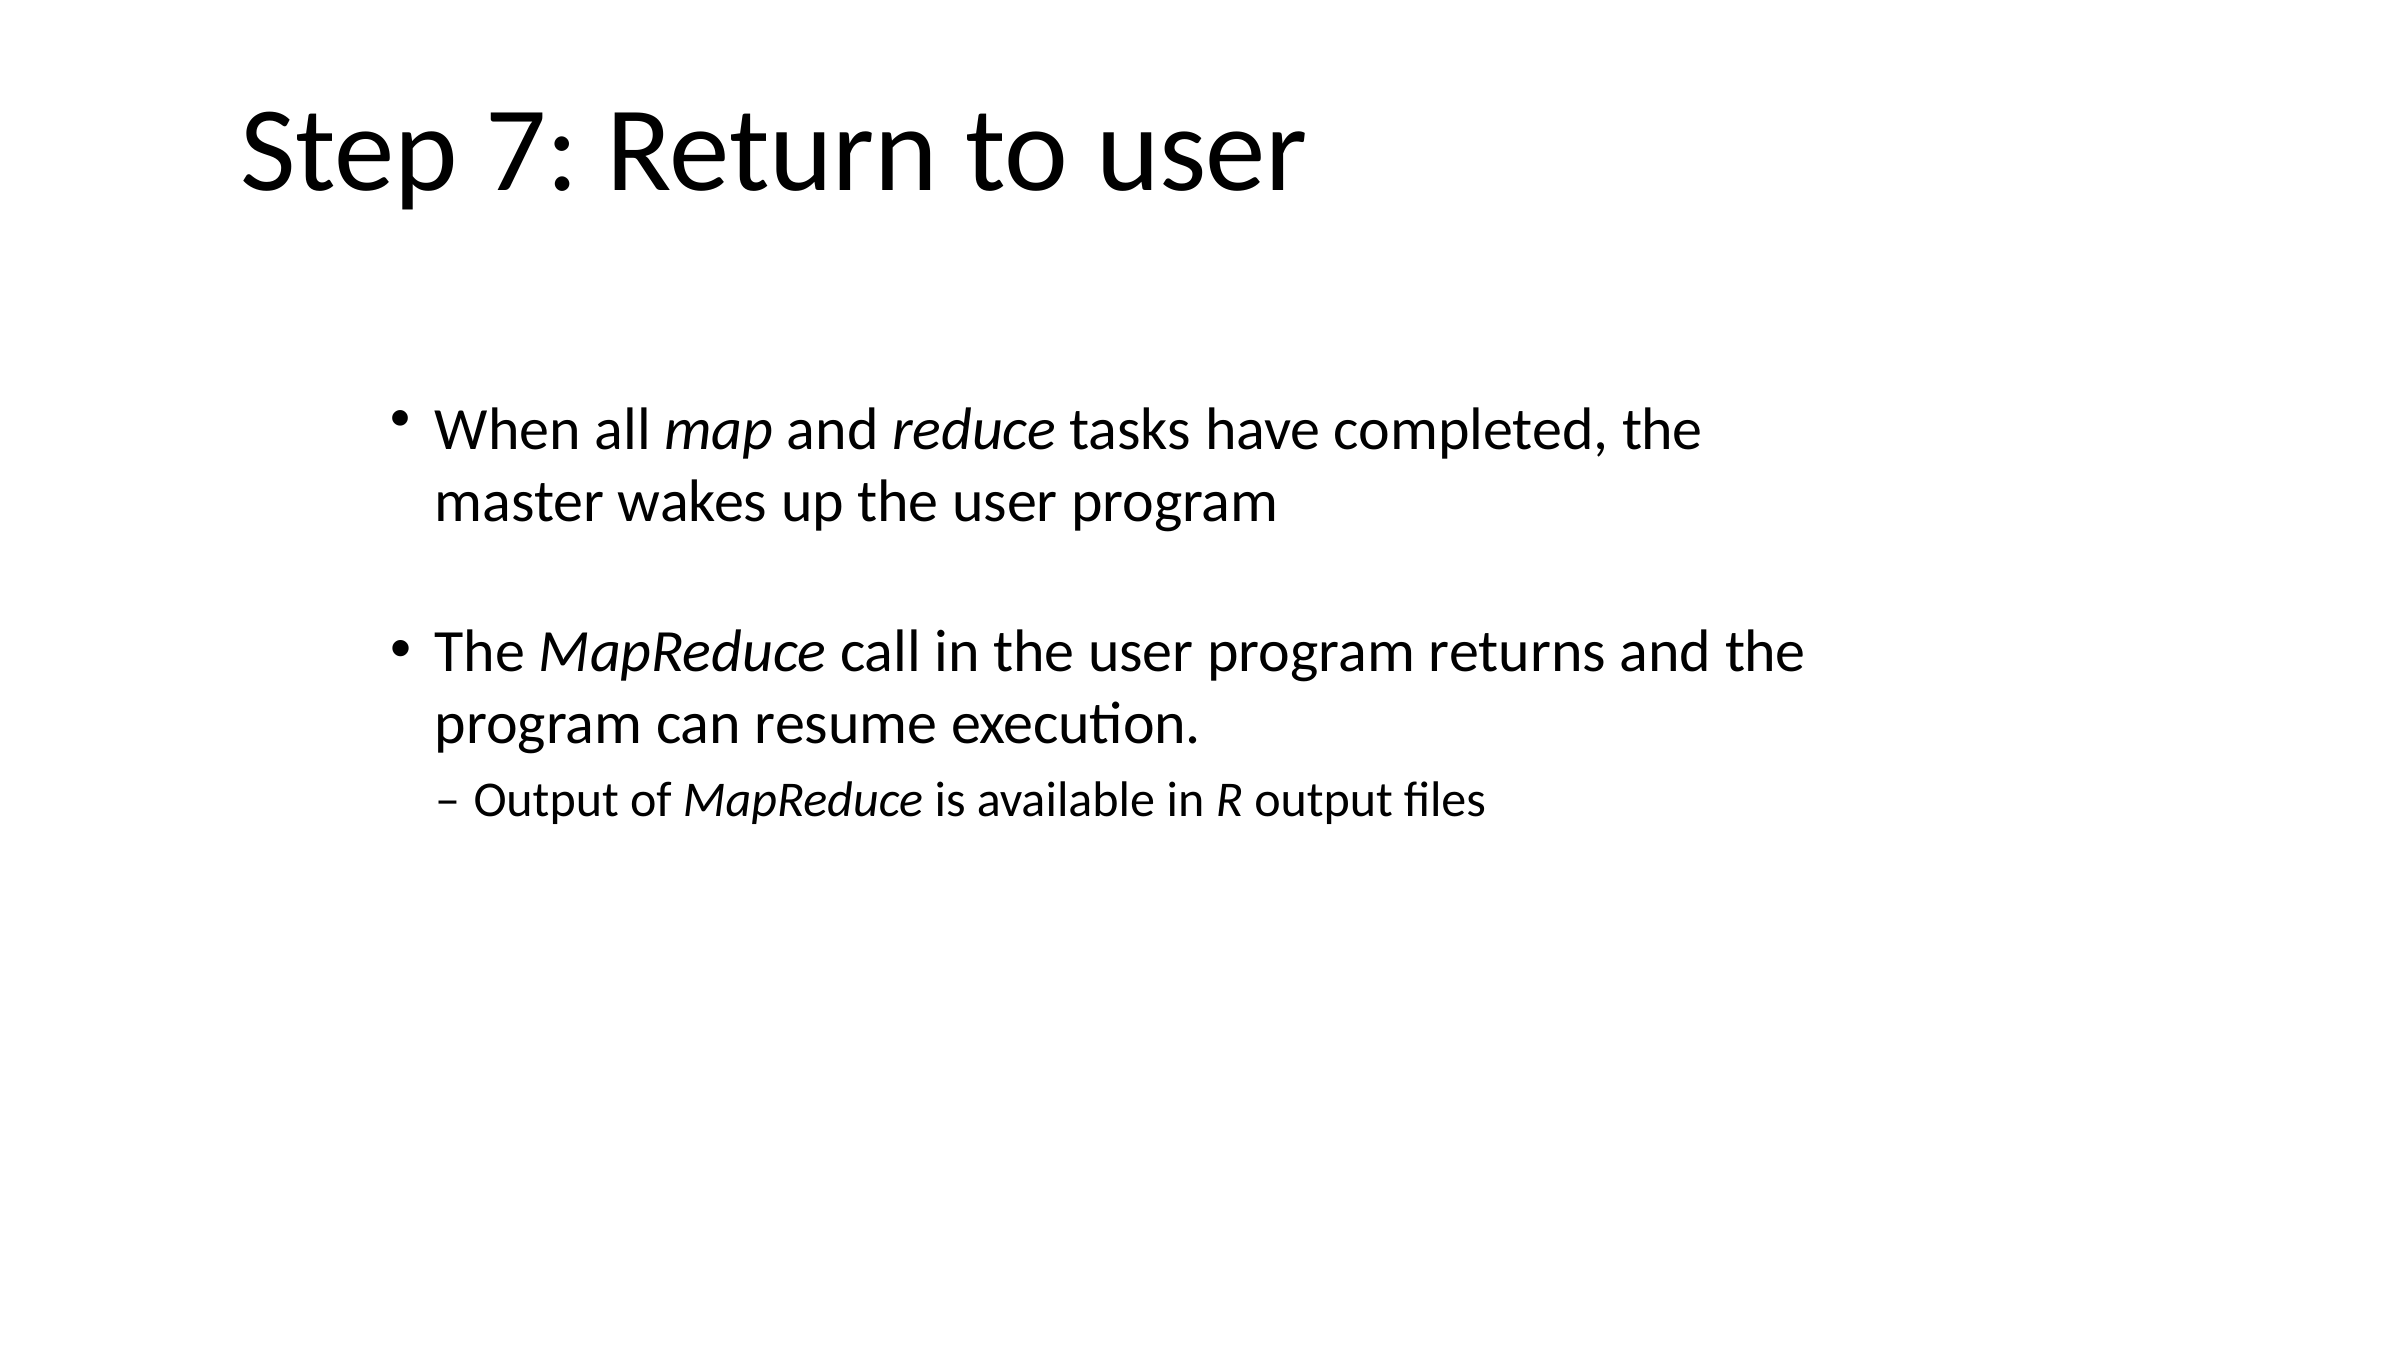

# Step 7: Return to user
When all map and reduce tasks have completed, the 	master wakes up the user program

The MapReduce call in the user program returns and the 	program can resume execution.
– Output of MapReduce is available in R output files